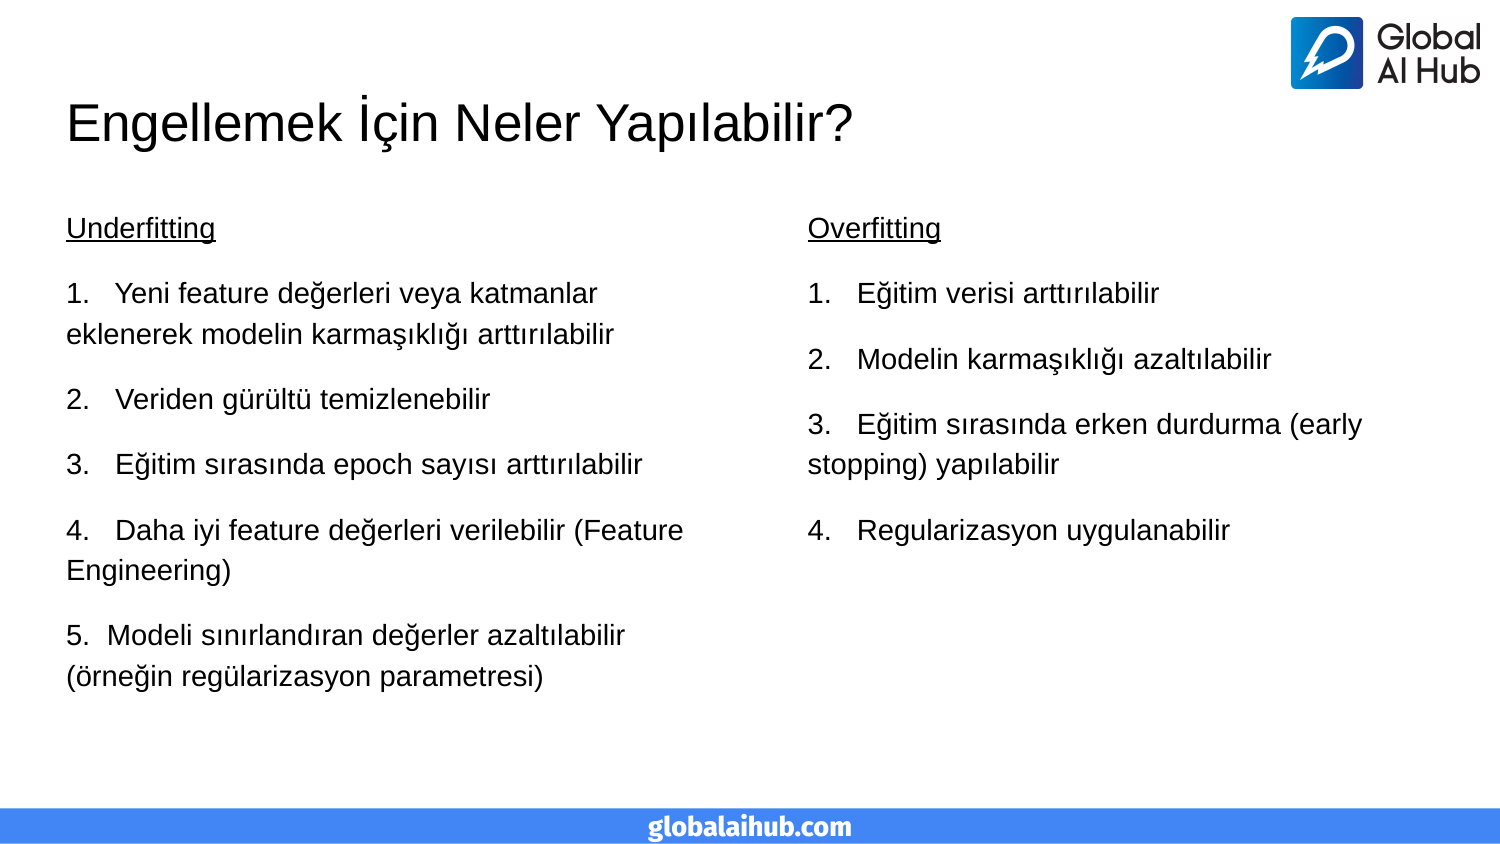

# Engellemek İçin Neler Yapılabilir?
Underfitting
1.   Yeni feature değerleri veya katmanlar eklenerek modelin karmaşıklığı arttırılabilir
2.   Veriden gürültü temizlenebilir
3.   Eğitim sırasında epoch sayısı arttırılabilir
4.   Daha iyi feature değerleri verilebilir (Feature Engineering)
5.  Modeli sınırlandıran değerler azaltılabilir (örneğin regülarizasyon parametresi)
Overfitting
1.   Eğitim verisi arttırılabilir
2.   Modelin karmaşıklığı azaltılabilir
3.   Eğitim sırasında erken durdurma (early stopping) yapılabilir
4.   Regularizasyon uygulanabilir